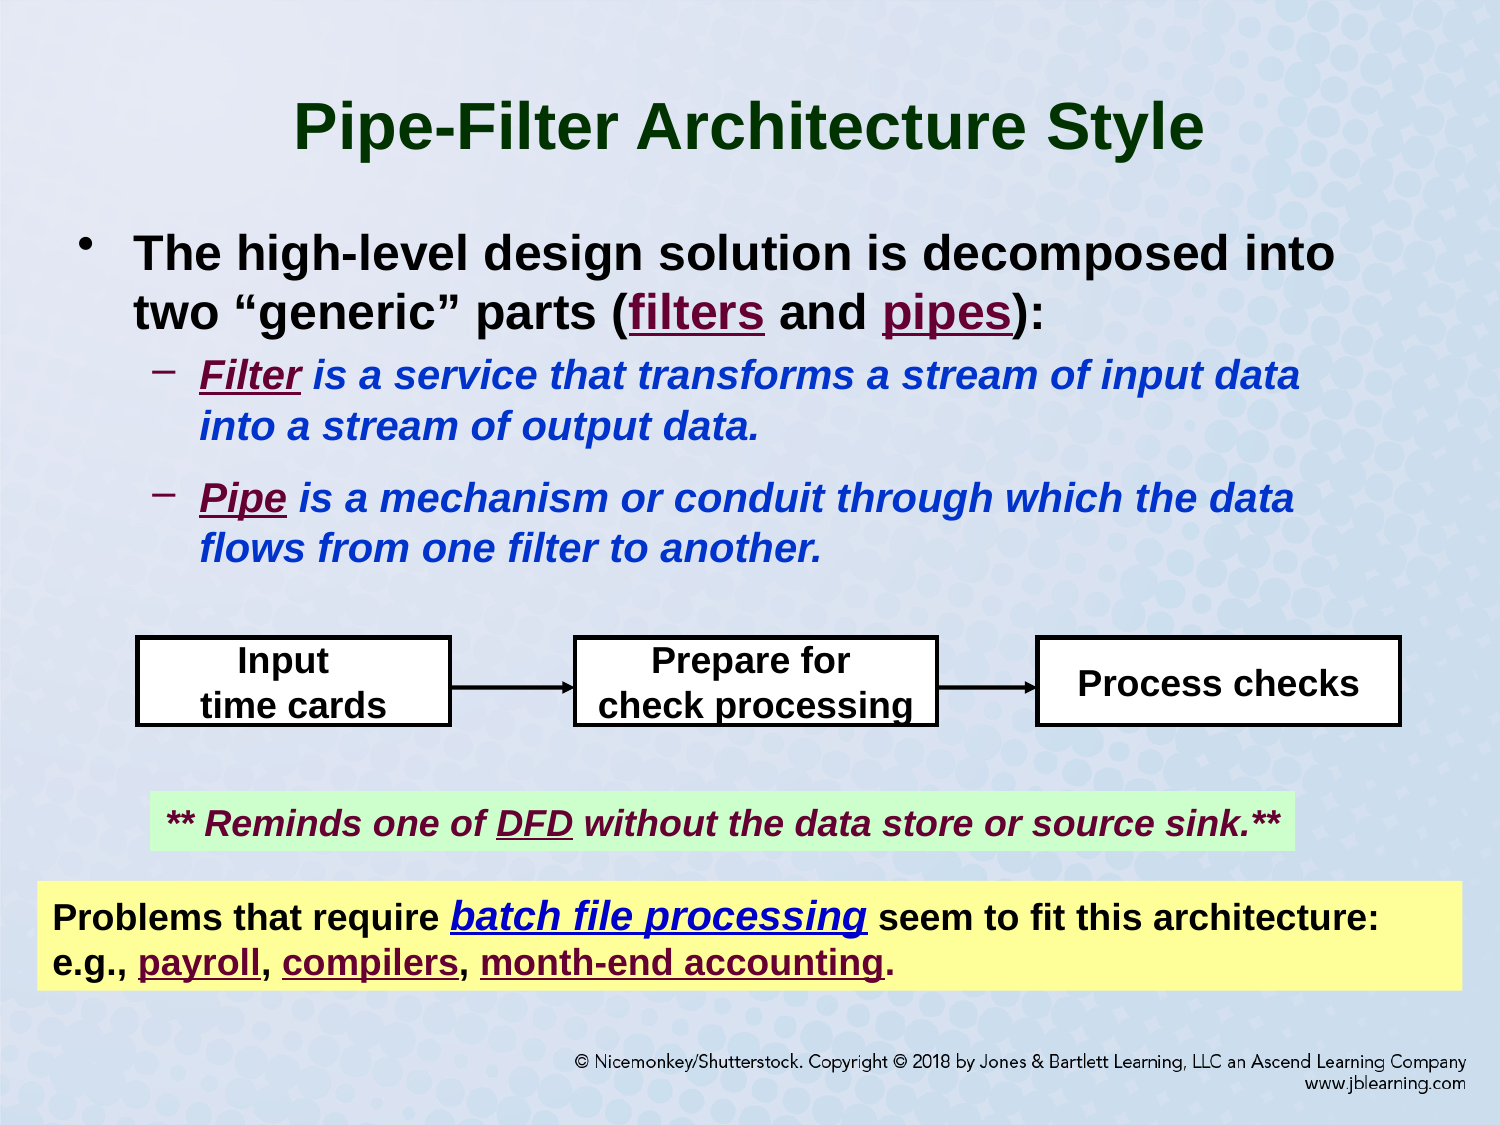

# Pipe-Filter Architecture Style
The high-level design solution is decomposed into two “generic” parts (filters and pipes):
Filter is a service that transforms a stream of input data into a stream of output data.

Pipe is a mechanism or conduit through which the data flows from one filter to another.
Input
time cards
Prepare for
check processing
Process checks

** Reminds one of DFD without the data store or source sink.**
Problems that require batch file processing seem to fit this architecture:      e.g., payroll, compilers, month-end accounting.